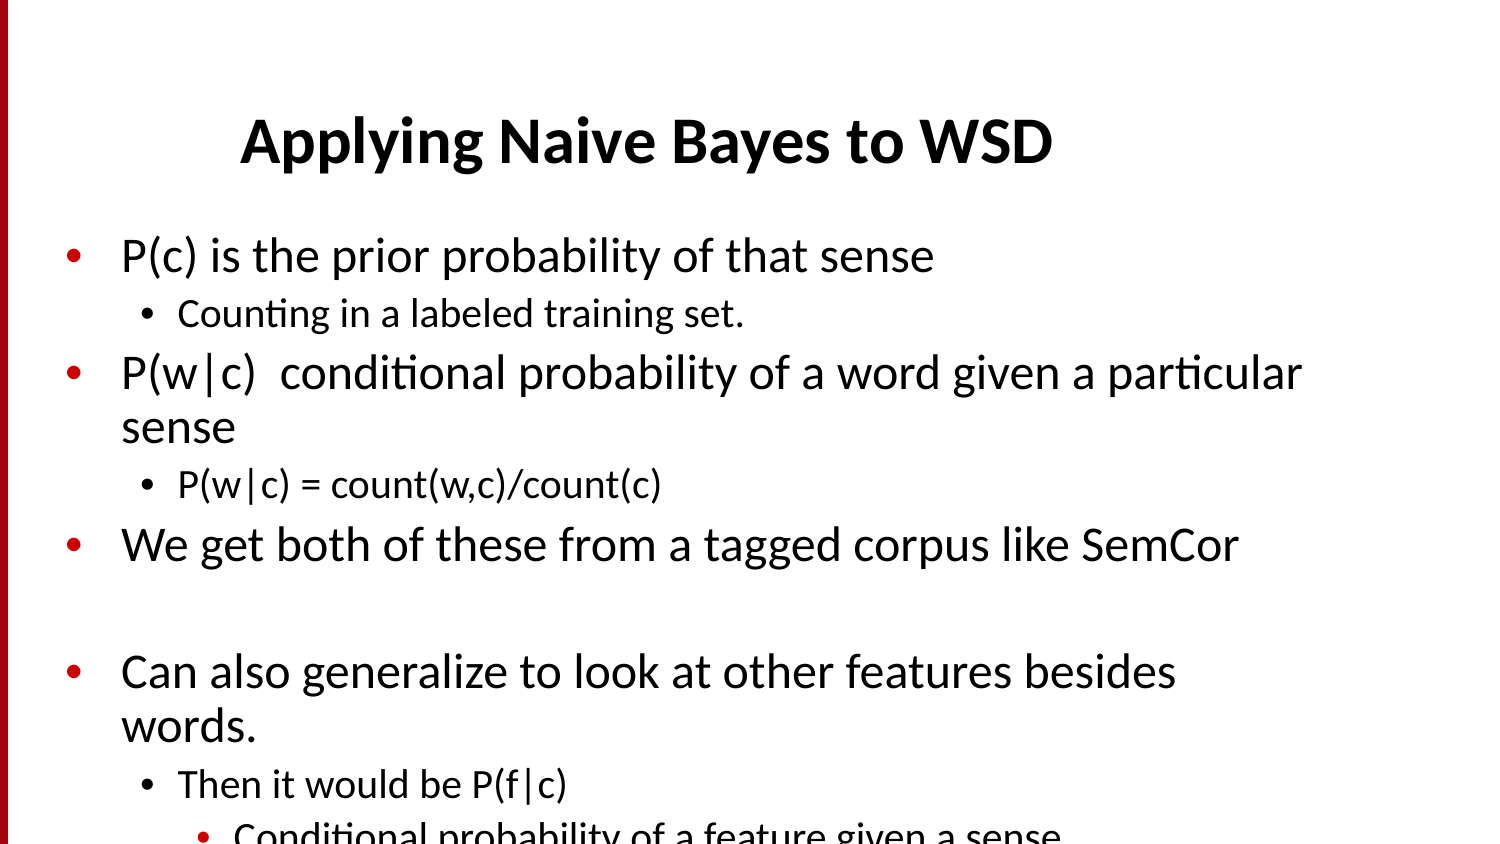

# Applying Naive Bayes to WSD
P(c) is the prior probability of that sense
Counting in a labeled training set.
P(w|c)  conditional probability of a word given a particular sense
P(w|c) = count(w,c)/count(c)
We get both of these from a tagged corpus like SemCor

Can also generalize to look at other features besides words.
Then it would be P(f|c)
Conditional probability of a feature given a sense